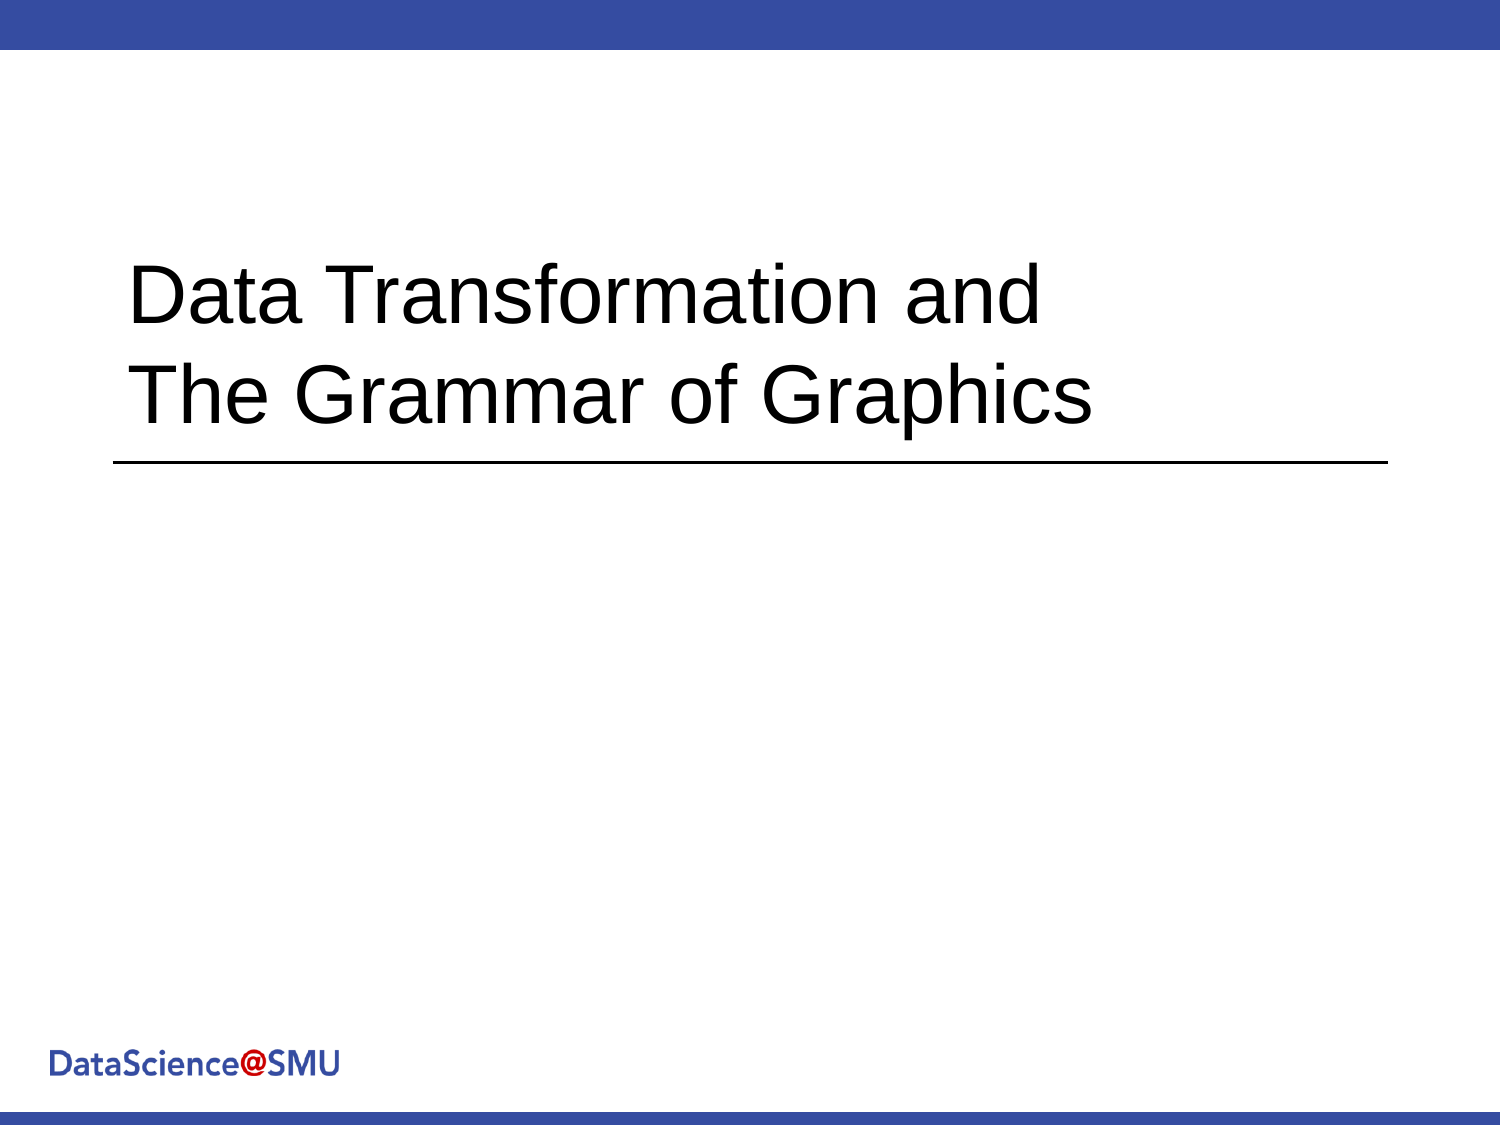

# Data Transformation and The Grammar of Graphics